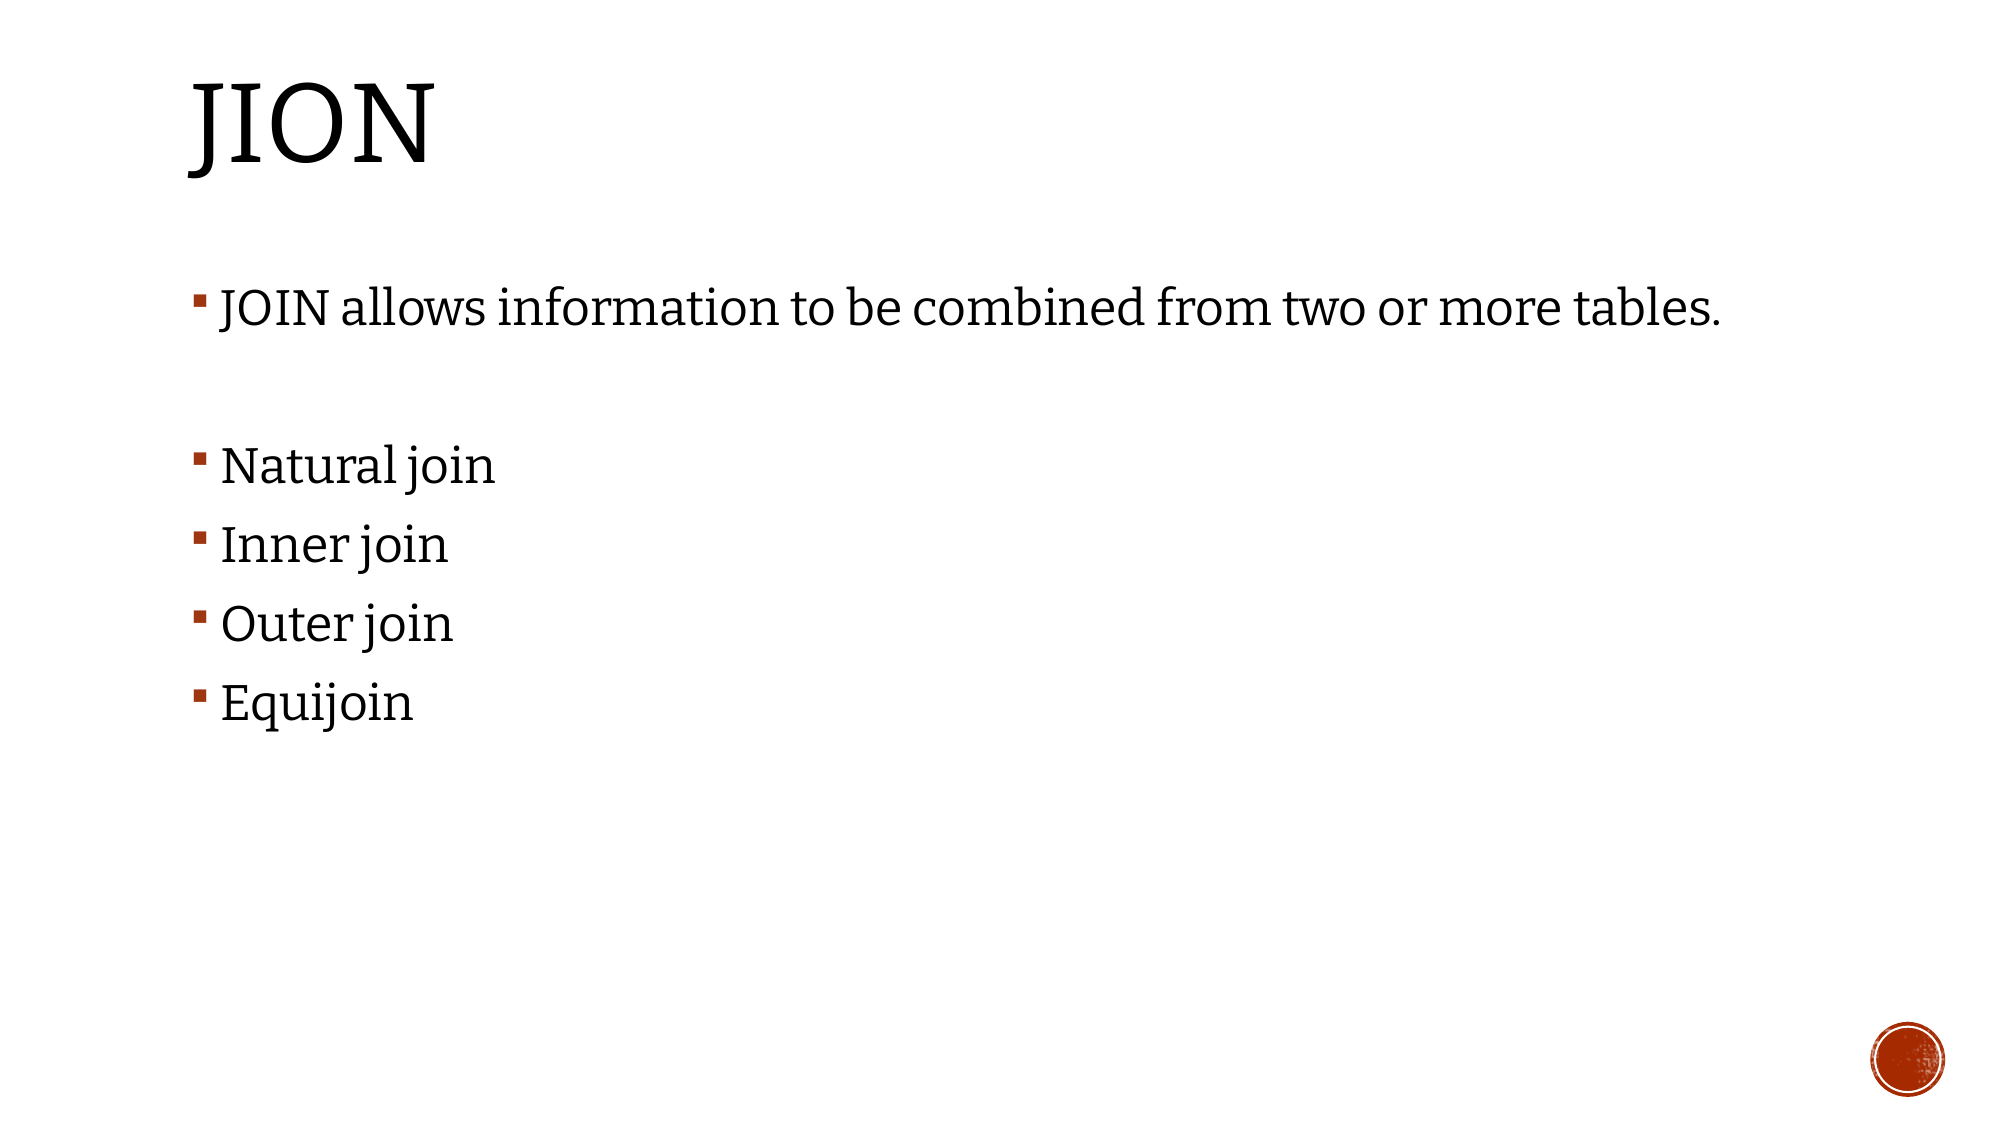

# JION
JOIN allows information to be combined from two or more tables.

Natural join
Inner join
Outer join
Equijoin